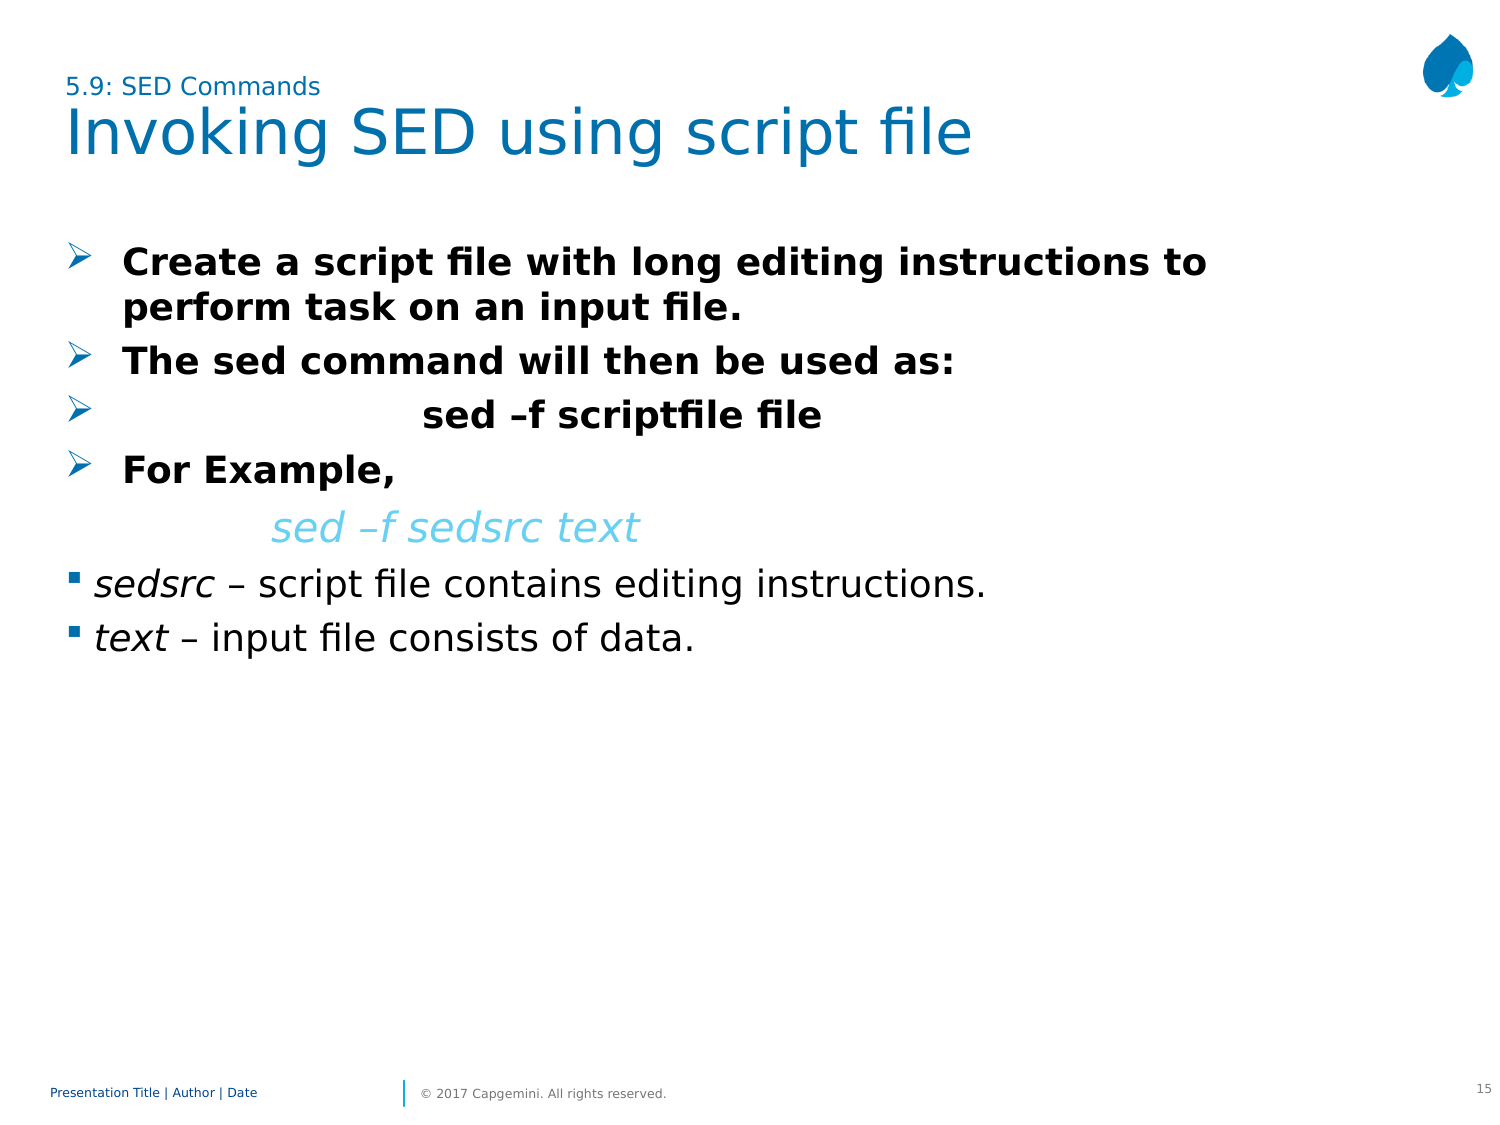

# 5.9: SED Commands Invoking SED using script file
Create a script file with long editing instructions to perform task on an input file.
The sed command will then be used as:
		sed –f scriptfile file
For Example,
		sed –f sedsrc text
sedsrc – script file contains editing instructions.
text – input file consists of data.